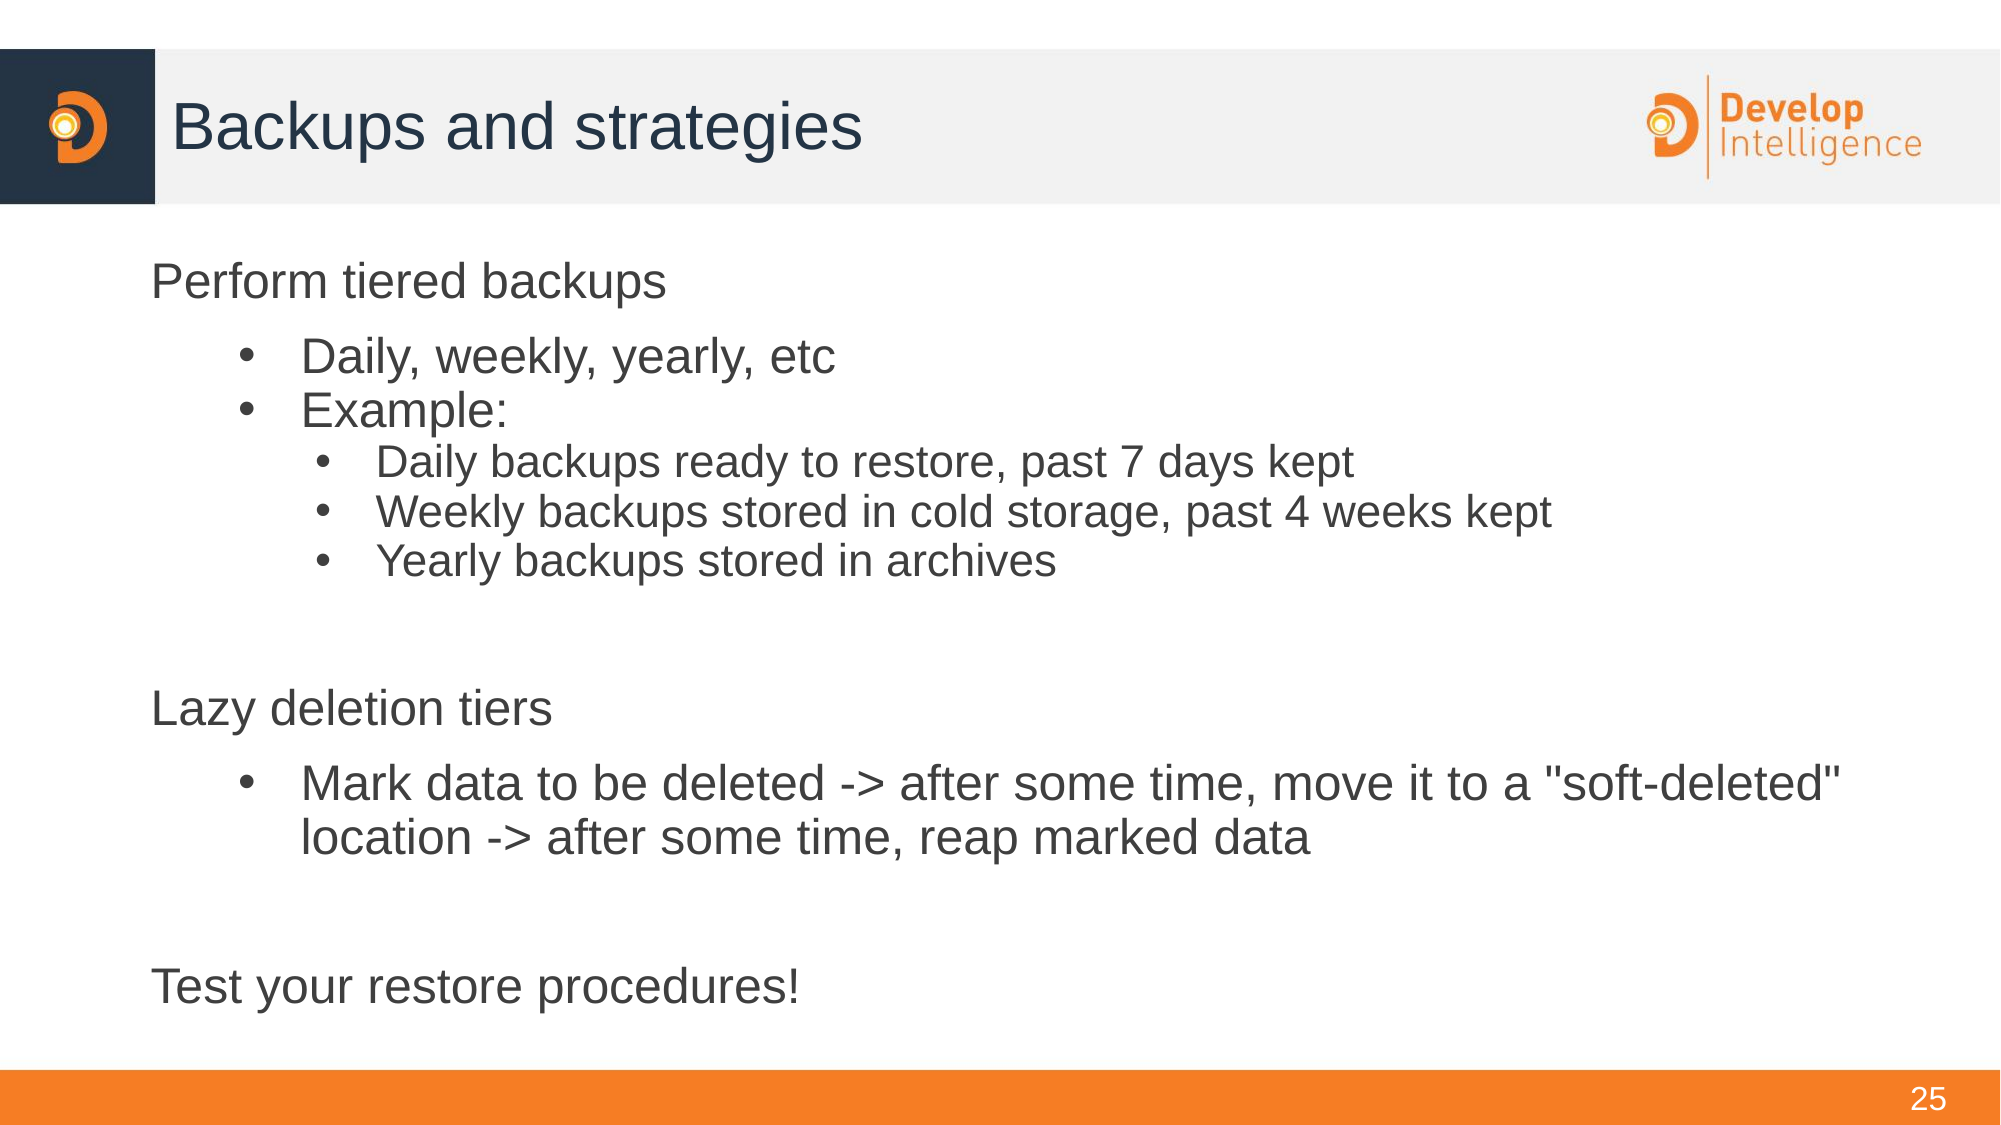

# Backups and strategies
Perform tiered backups
Daily, weekly, yearly, etc
Example:
Daily backups ready to restore, past 7 days kept
Weekly backups stored in cold storage, past 4 weeks kept
Yearly backups stored in archives

Lazy deletion tiers
Mark data to be deleted -> after some time, move it to a "soft-deleted" location -> after some time, reap marked data

Test your restore procedures!
25